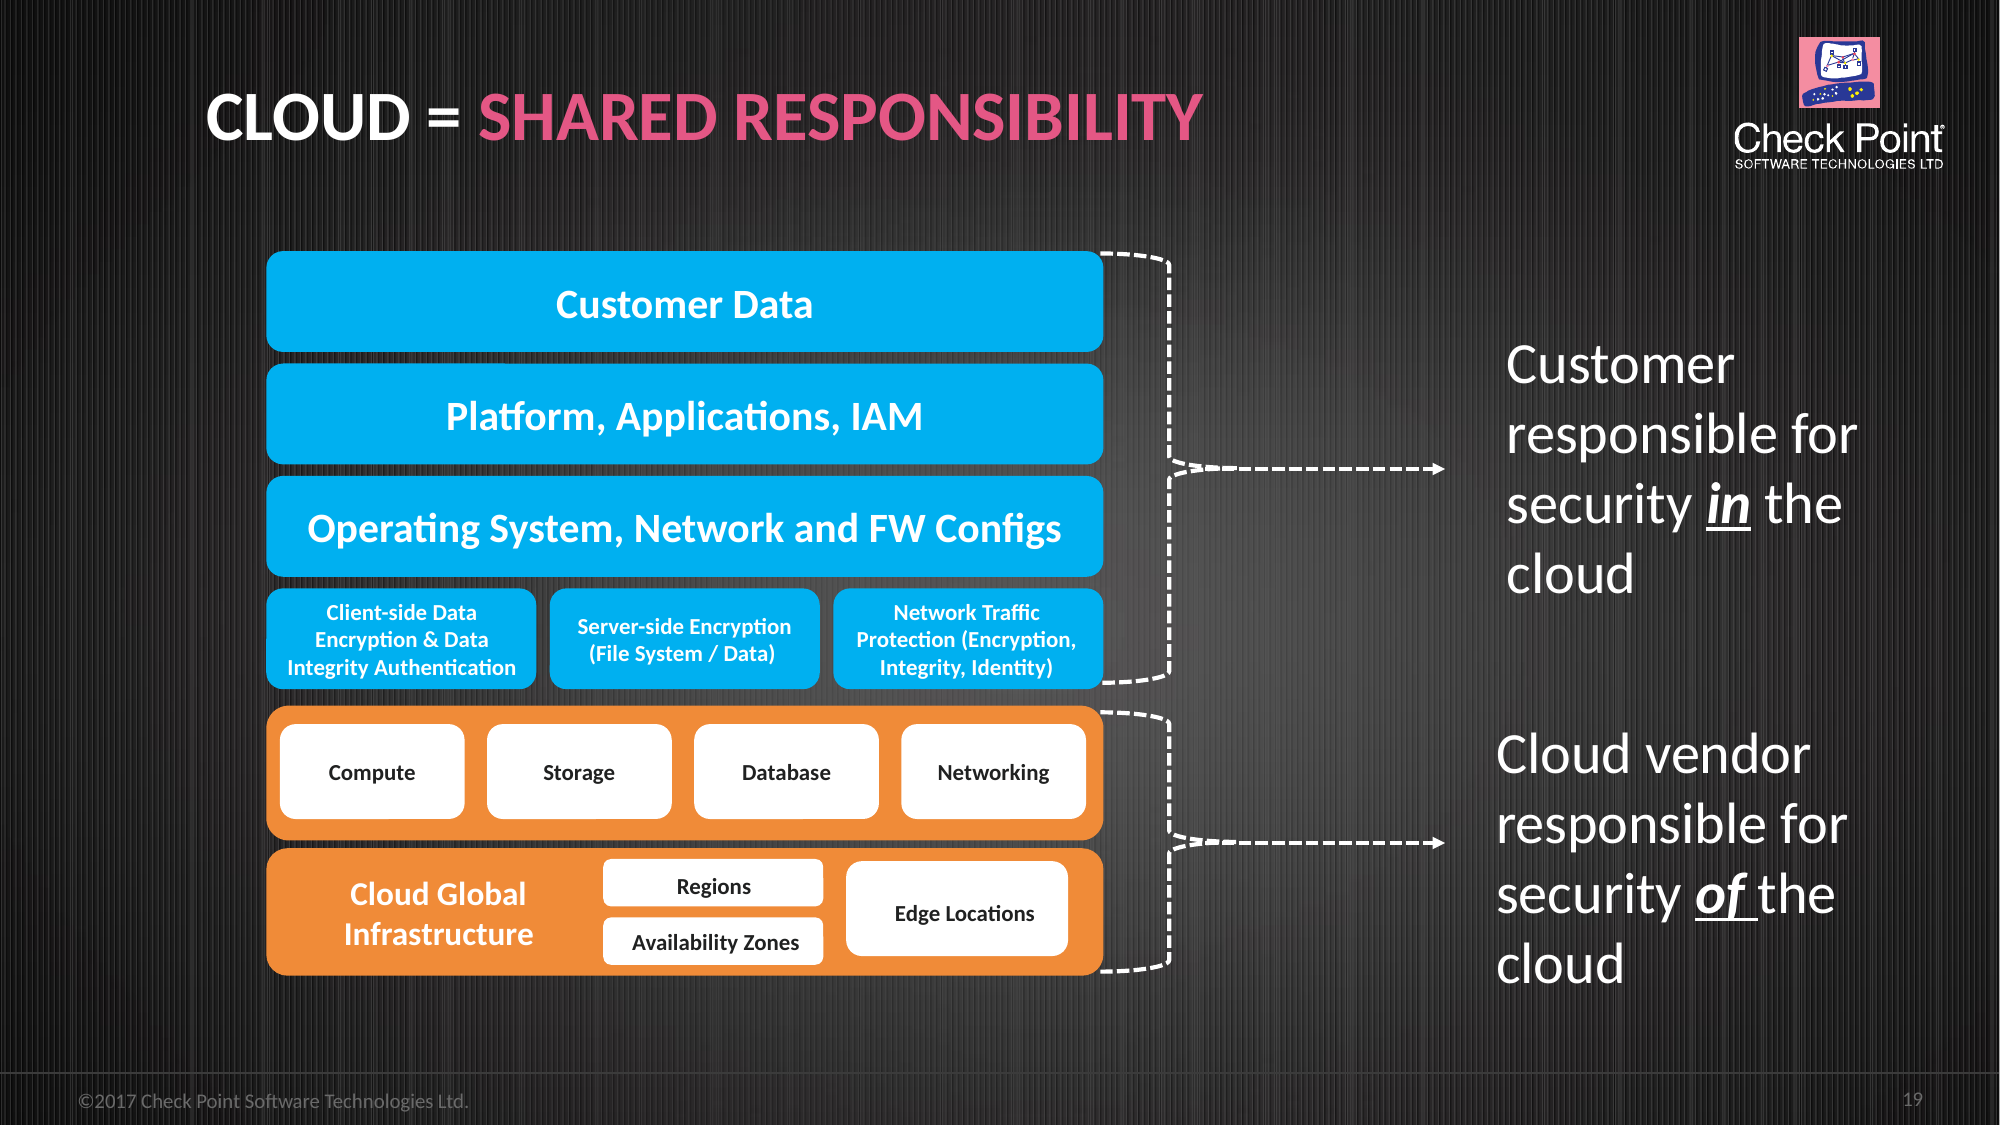

Cloud = Shared Responsibility

Customer Data

Platform, Applications, IAM

Operating System, Network and FW Configs

Client-side Data Encryption & Data Integrity Authentication
Network Traffic Protection (Encryption, Integrity, Identity)
Server-side Encryption (File System / Data)

Customer responsible for security in the cloud

Compute

Storage

Database

Networking

Regions
Cloud Global Infrastructure
Edge Locations
Availability Zones
Cloud vendor responsible for security of the cloud